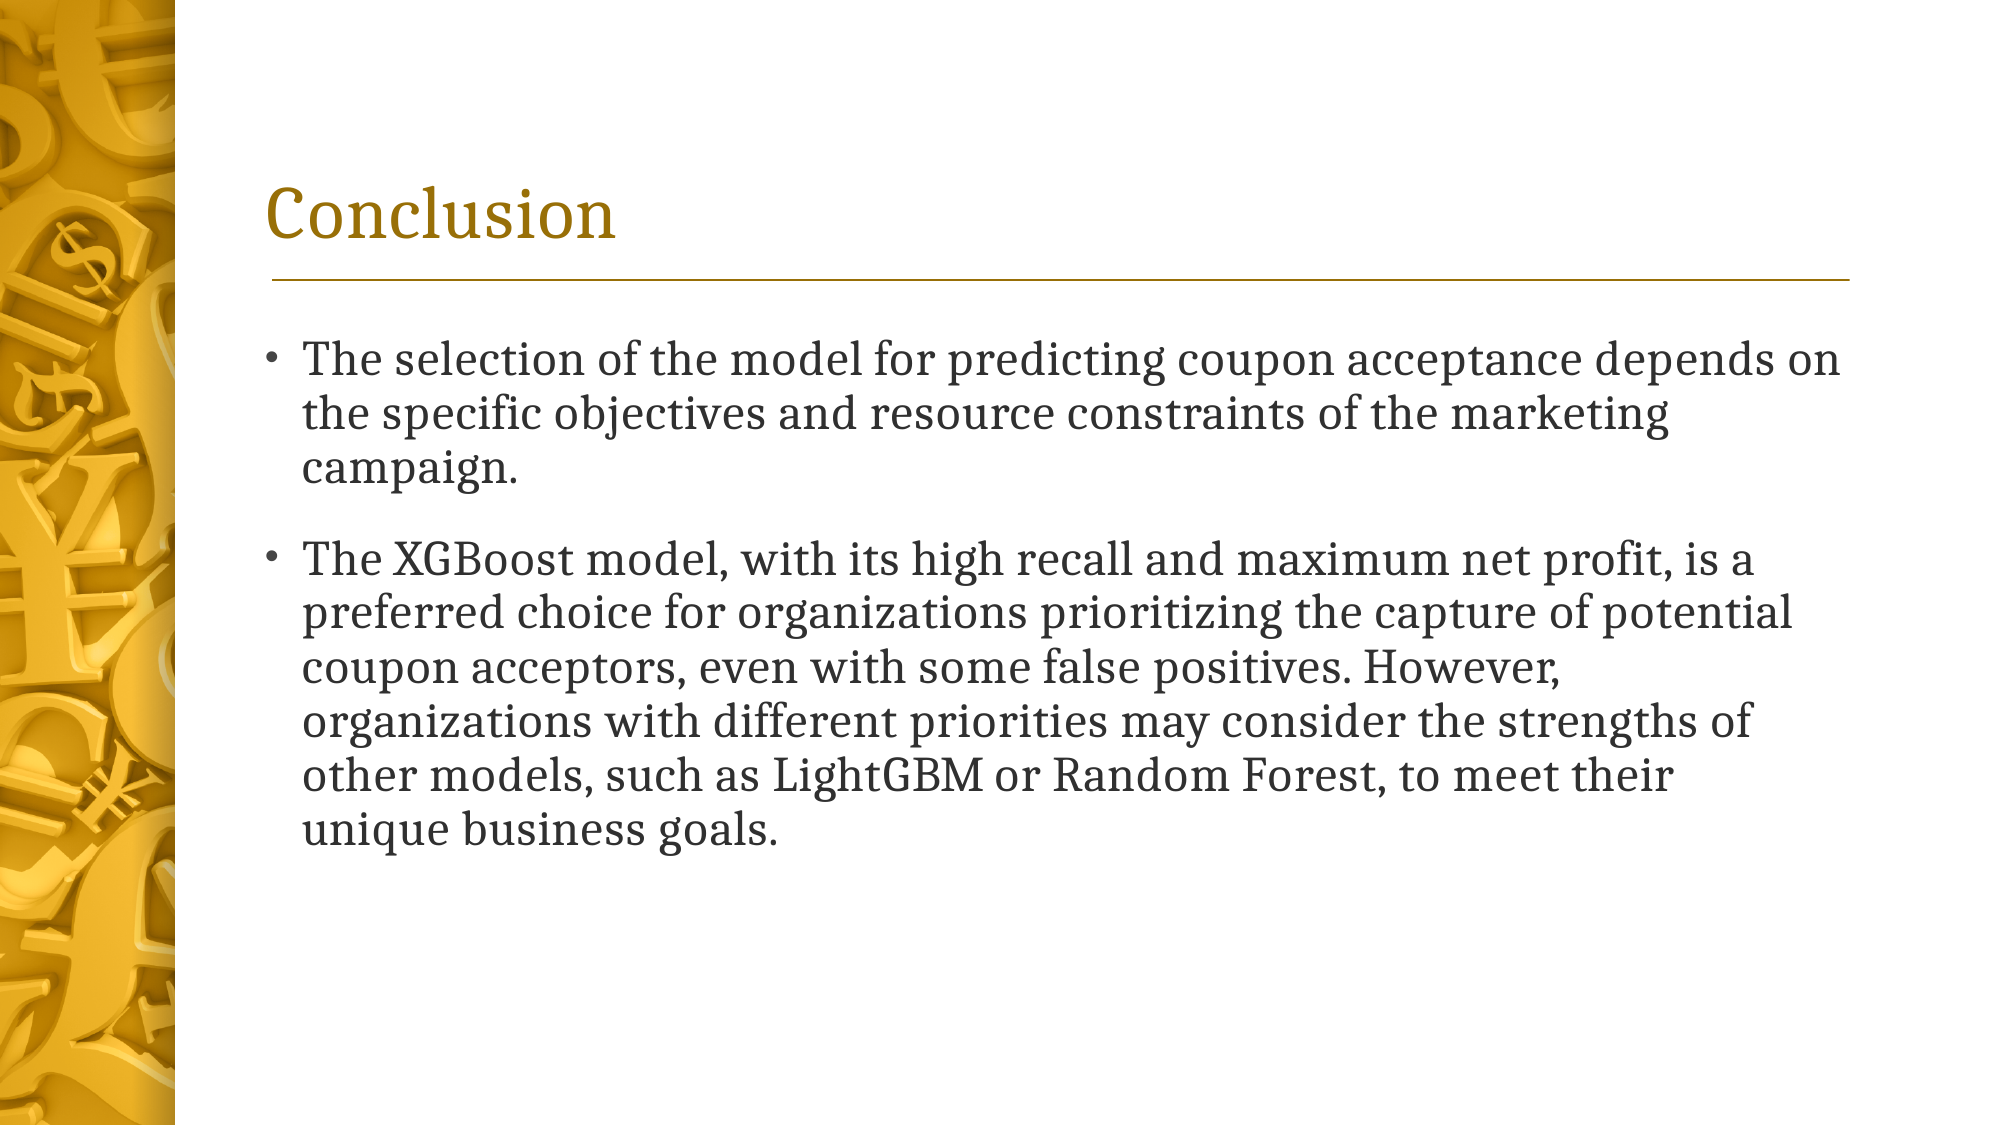

# Conclusion
The selection of the model for predicting coupon acceptance depends on the specific objectives and resource constraints of the marketing campaign.
The XGBoost model, with its high recall and maximum net profit, is a preferred choice for organizations prioritizing the capture of potential coupon acceptors, even with some false positives. However, organizations with different priorities may consider the strengths of other models, such as LightGBM or Random Forest, to meet their unique business goals.